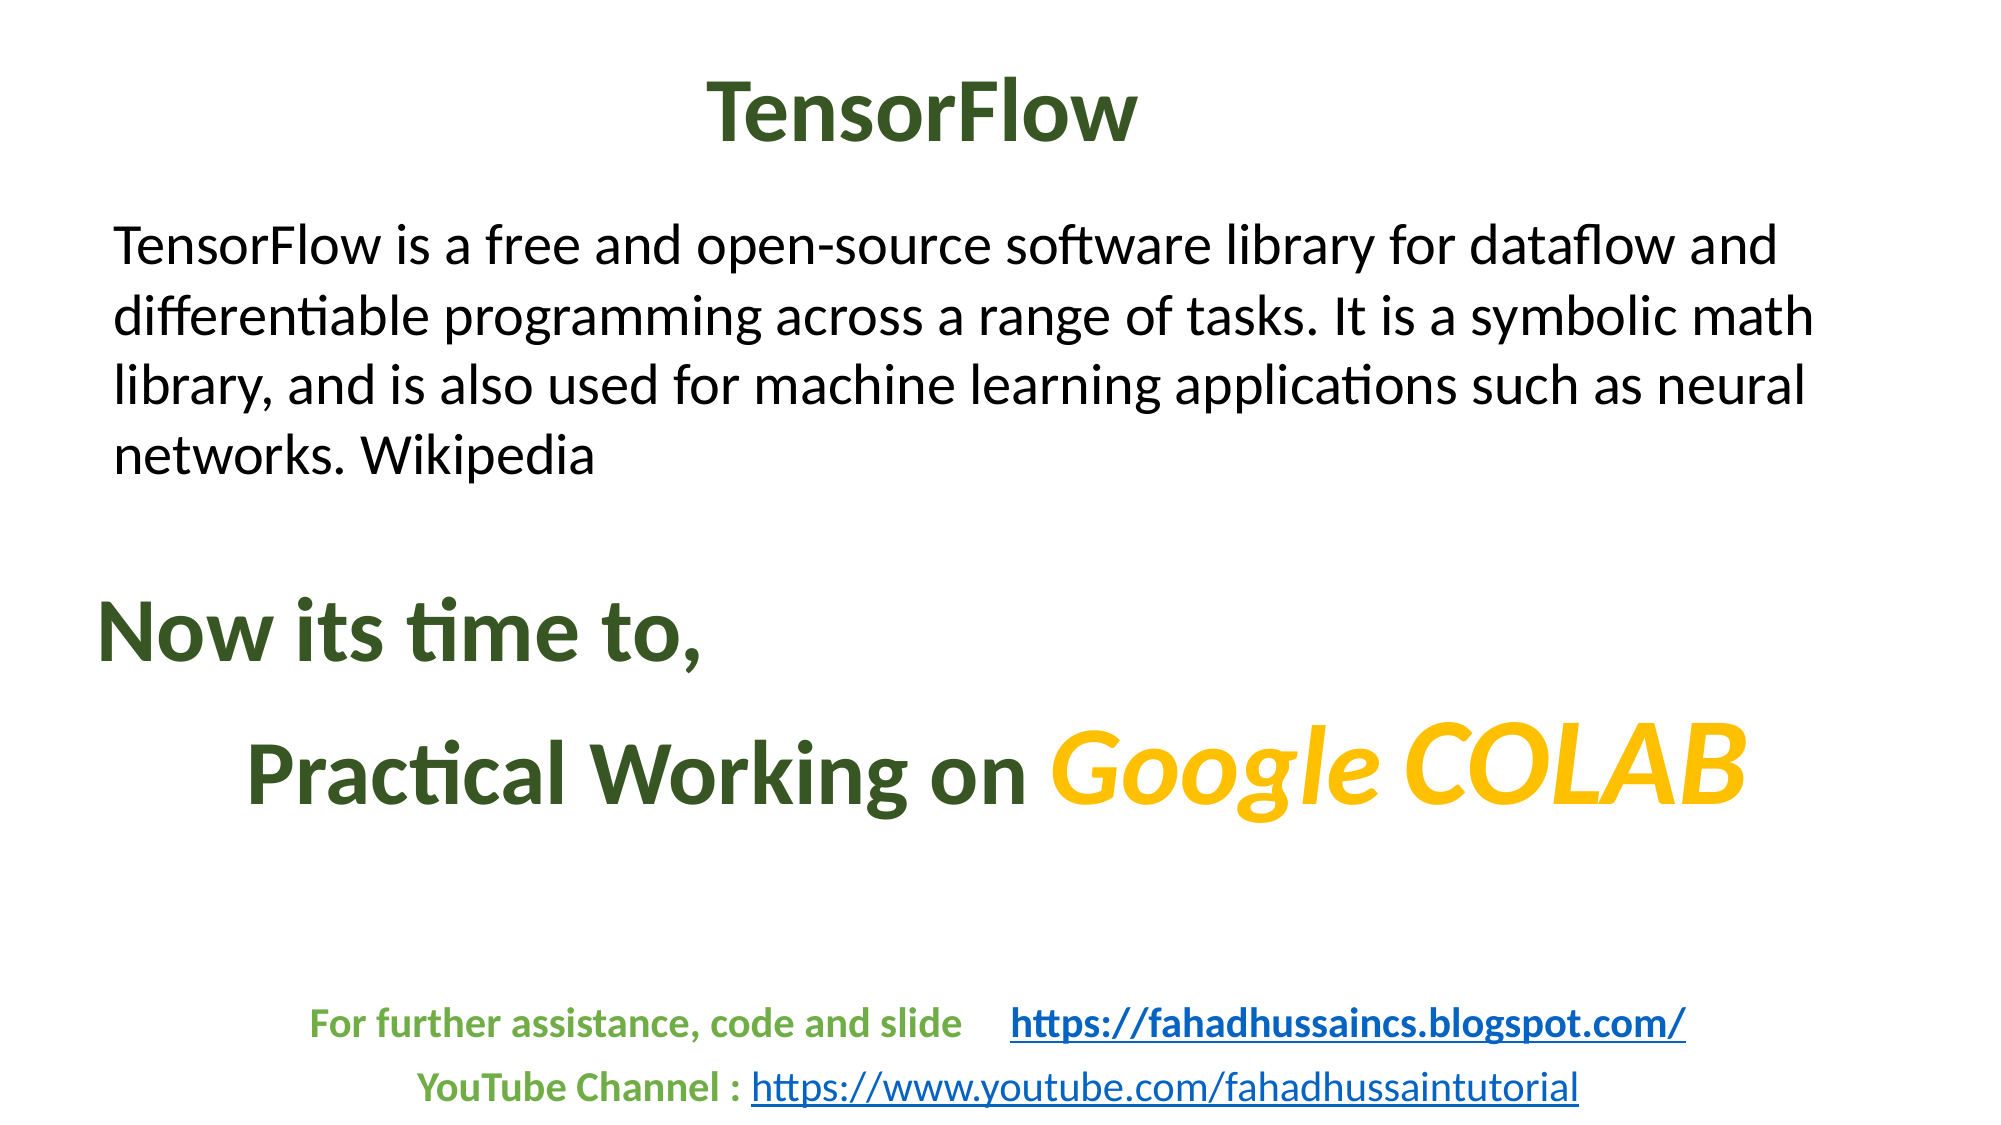

TensorFlow
TensorFlow is a free and open-source software library for dataflow and differentiable programming across a range of tasks. It is a symbolic math library, and is also used for machine learning applications such as neural networks. Wikipedia
Now its time to,
	Practical Working on Google COLAB
For further assistance, code and slide     https://fahadhussaincs.blogspot.com/
YouTube Channel : https://www.youtube.com/fahadhussaintutorial